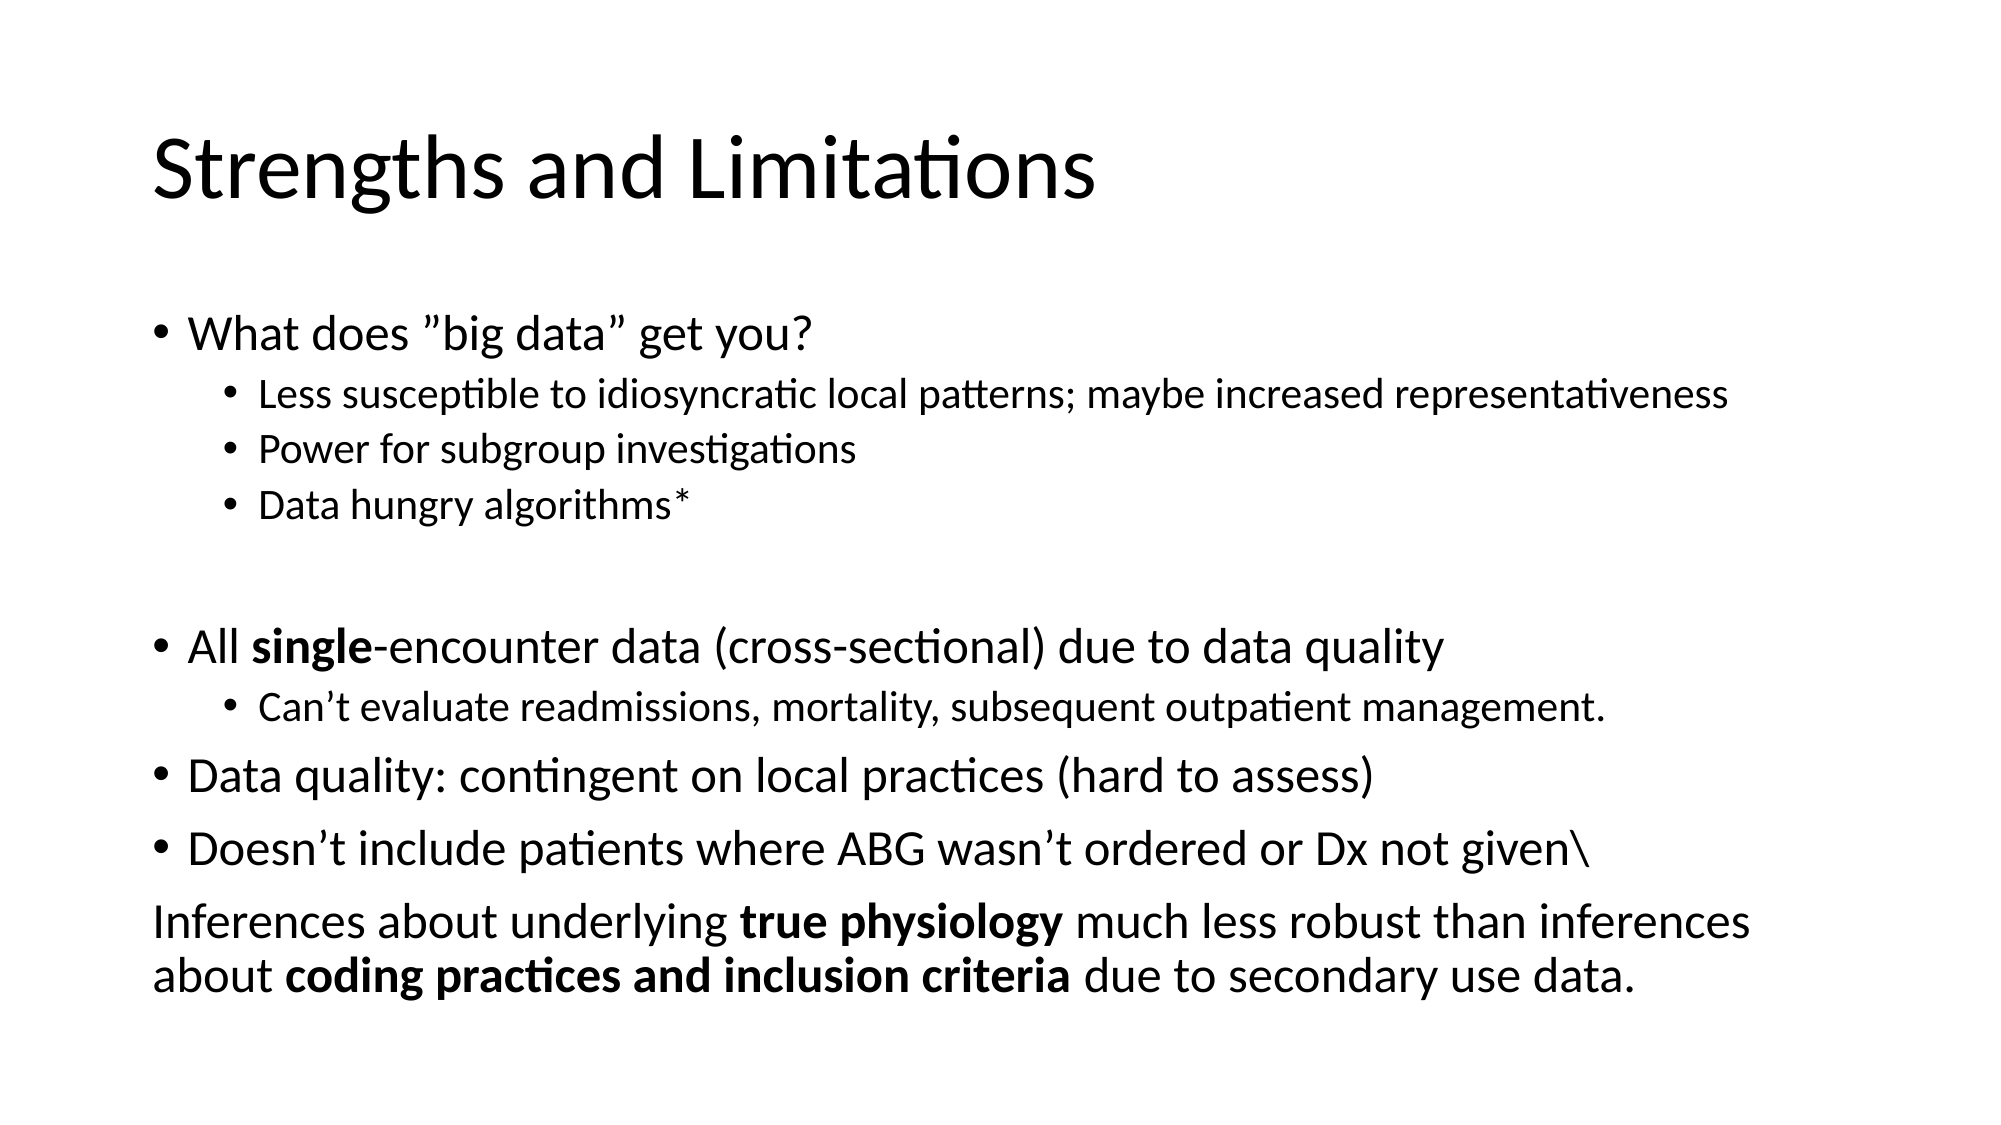

# Strengths and Limitations
What does ”big data” get you?
Less susceptible to idiosyncratic local patterns; maybe increased representativeness
Power for subgroup investigations
Data hungry algorithms*

All single-encounter data (cross-sectional) due to data quality
Can’t evaluate readmissions, mortality, subsequent outpatient management.
Data quality: contingent on local practices (hard to assess)
Doesn’t include patients where ABG wasn’t ordered or Dx not given\
Inferences about underlying true physiology much less robust than inferences about coding practices and inclusion criteria due to secondary use data.